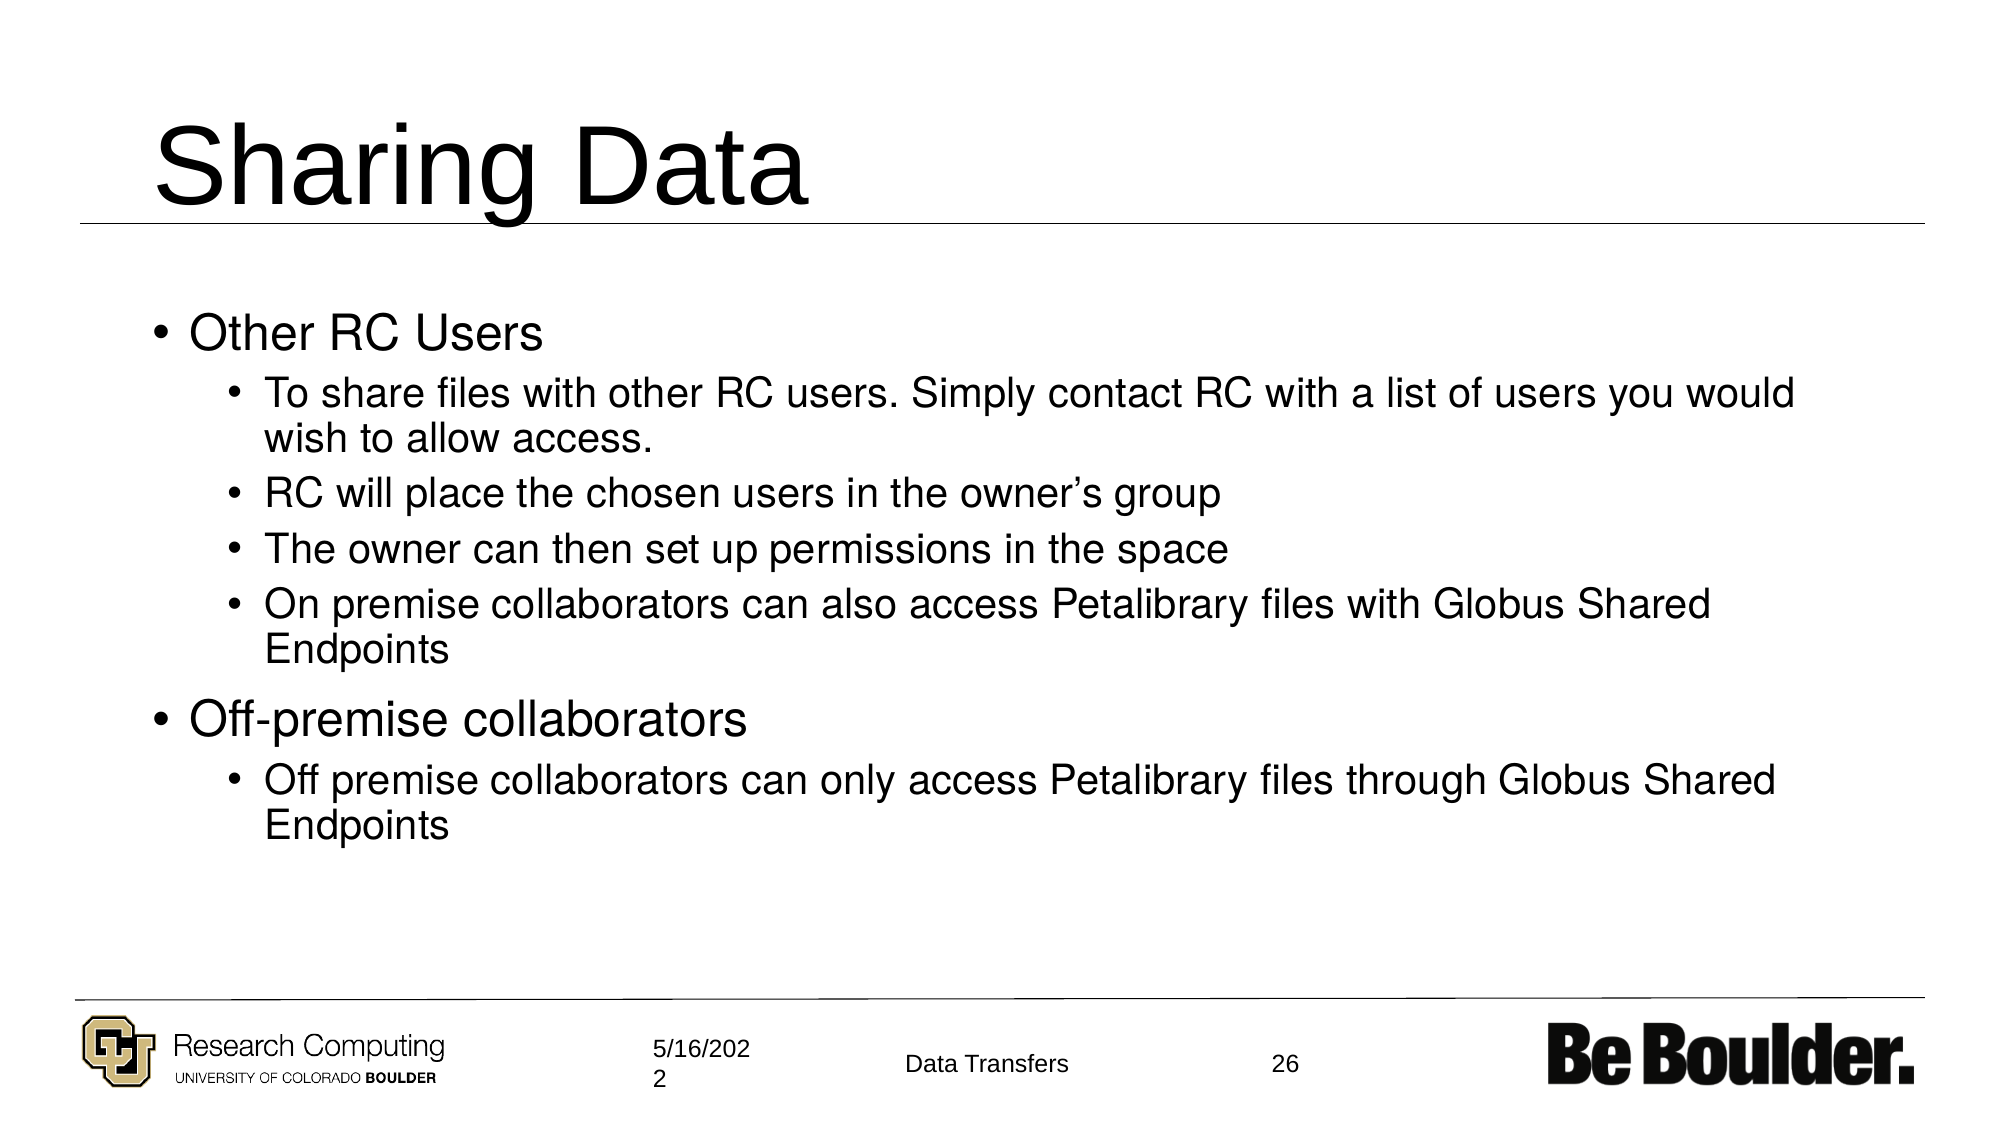

# Sharing Data
Other RC Users
To share files with other RC users. Simply contact RC with a list of users you would wish to allow access.
RC will place the chosen users in the owner’s group
The owner can then set up permissions in the space
On premise collaborators can also access Petalibrary files with Globus Shared Endpoints
Off-premise collaborators
Off premise collaborators can only access Petalibrary files through Globus Shared Endpoints
5/16/2022
26
Data Transfers